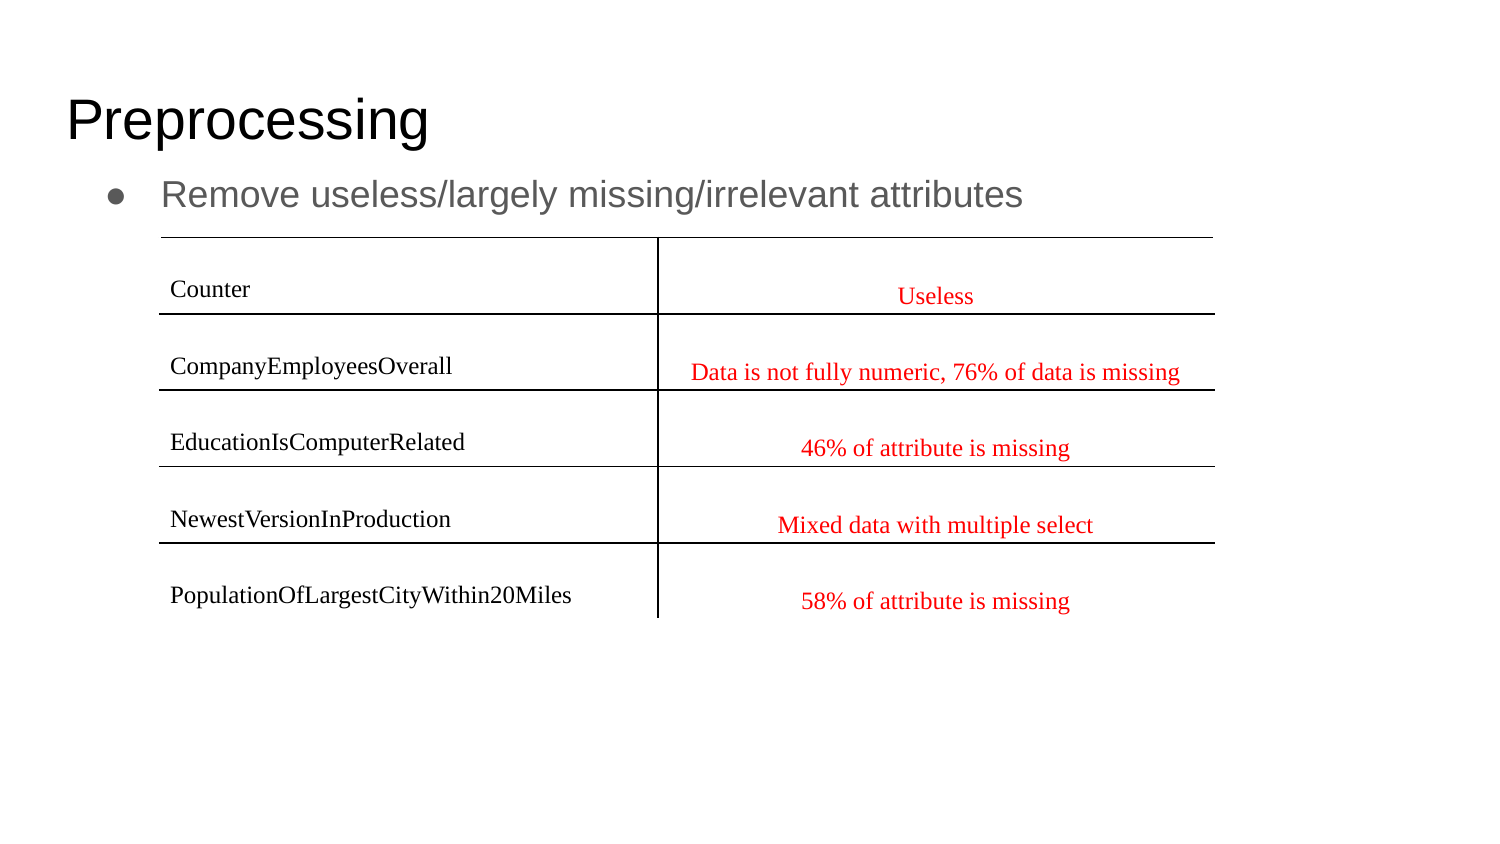

# Preprocessing
Remove useless/largely missing/irrelevant attributes
| Counter | Useless |
| --- | --- |
| CompanyEmployeesOverall | Data is not fully numeric, 76% of data is missing |
| EducationIsComputerRelated | 46% of attribute is missing |
| NewestVersionInProduction | Mixed data with multiple select |
| PopulationOfLargestCityWithin20Miles | 58% of attribute is missing |